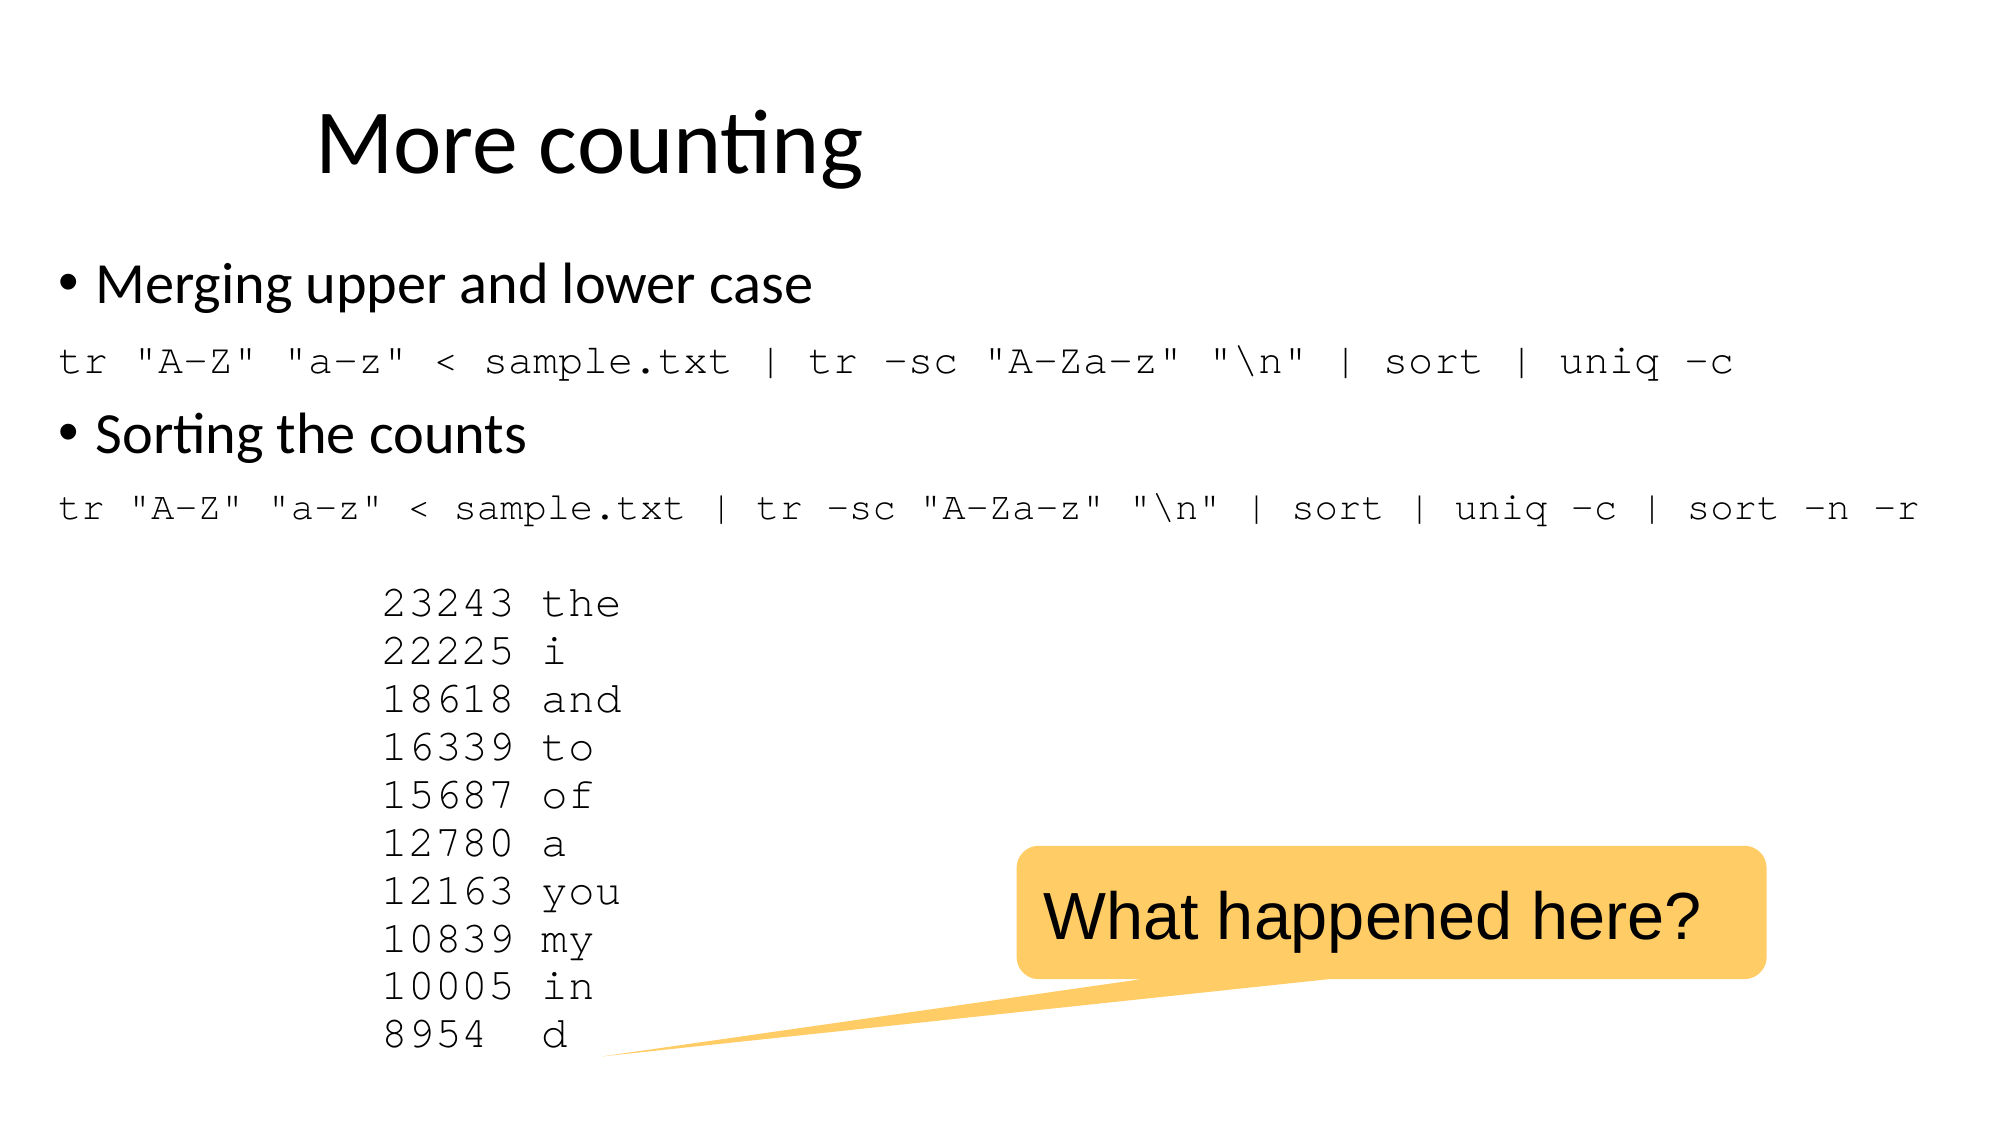

# More counting
Merging upper and lower case
tr "A-Z" "a-z" < sample.txt | tr -sc "A-Za-z" "\n" | sort | uniq –c
Sorting the counts
tr "A-Z" "a-z" < sample.txt | tr -sc "A-Za-z" "\n" | sort | uniq -c | sort -n -r
23243 the
22225 i
18618 and
16339 to
15687 of
12780 a
12163 you
10839 my
10005 in
8954  d

What happened here?